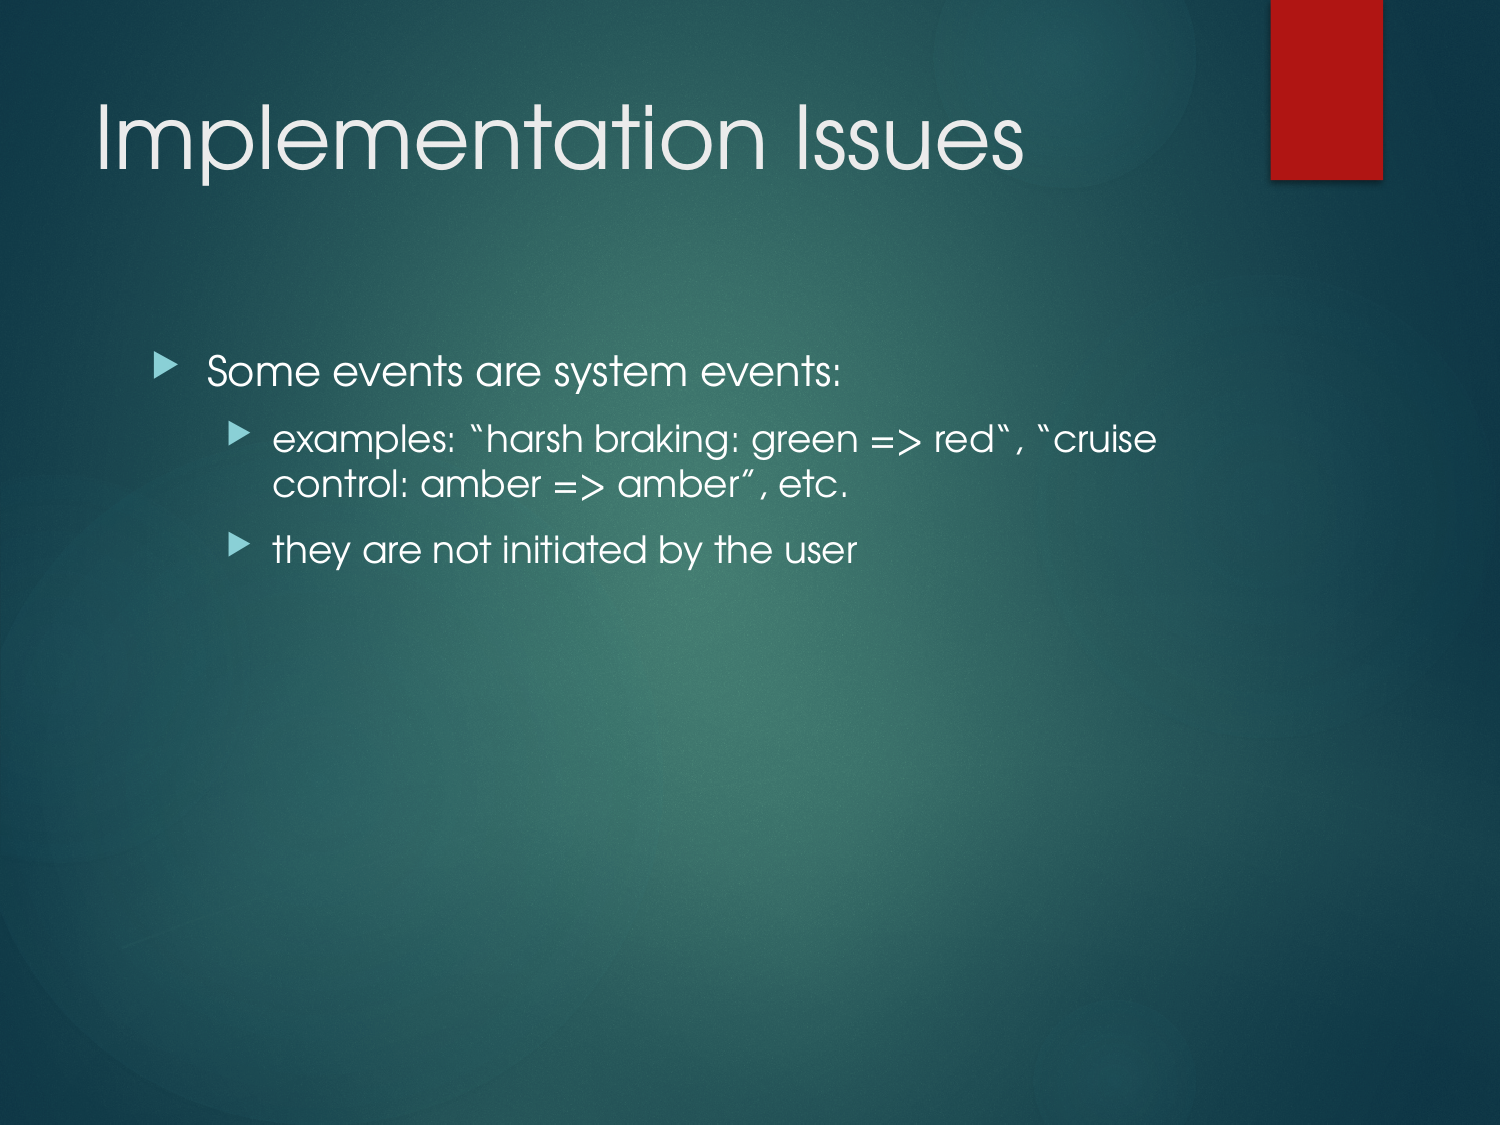

# Implementation Issues
Some events are system events:
examples: “harsh braking: green => red“, “cruise control: amber => amber”, etc.
they are not initiated by the user